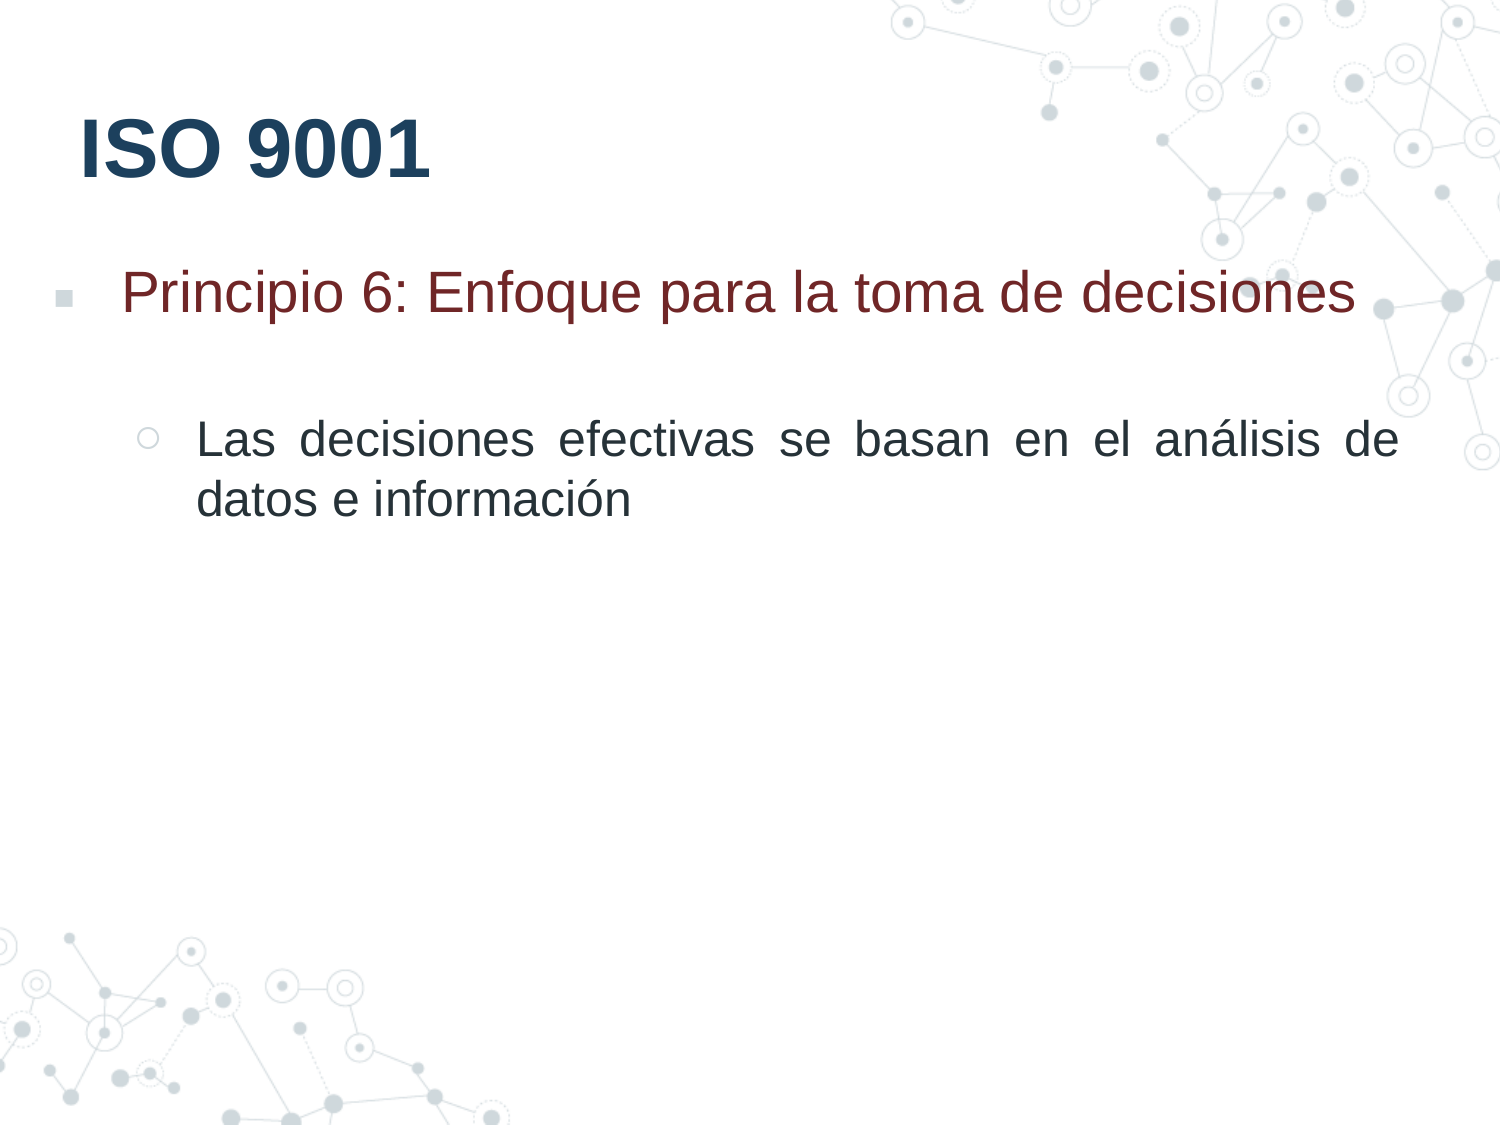

# ISO 9001
Principio 6: Enfoque para la toma de decisiones

Las decisiones efectivas se basan en el análisis de datos e información